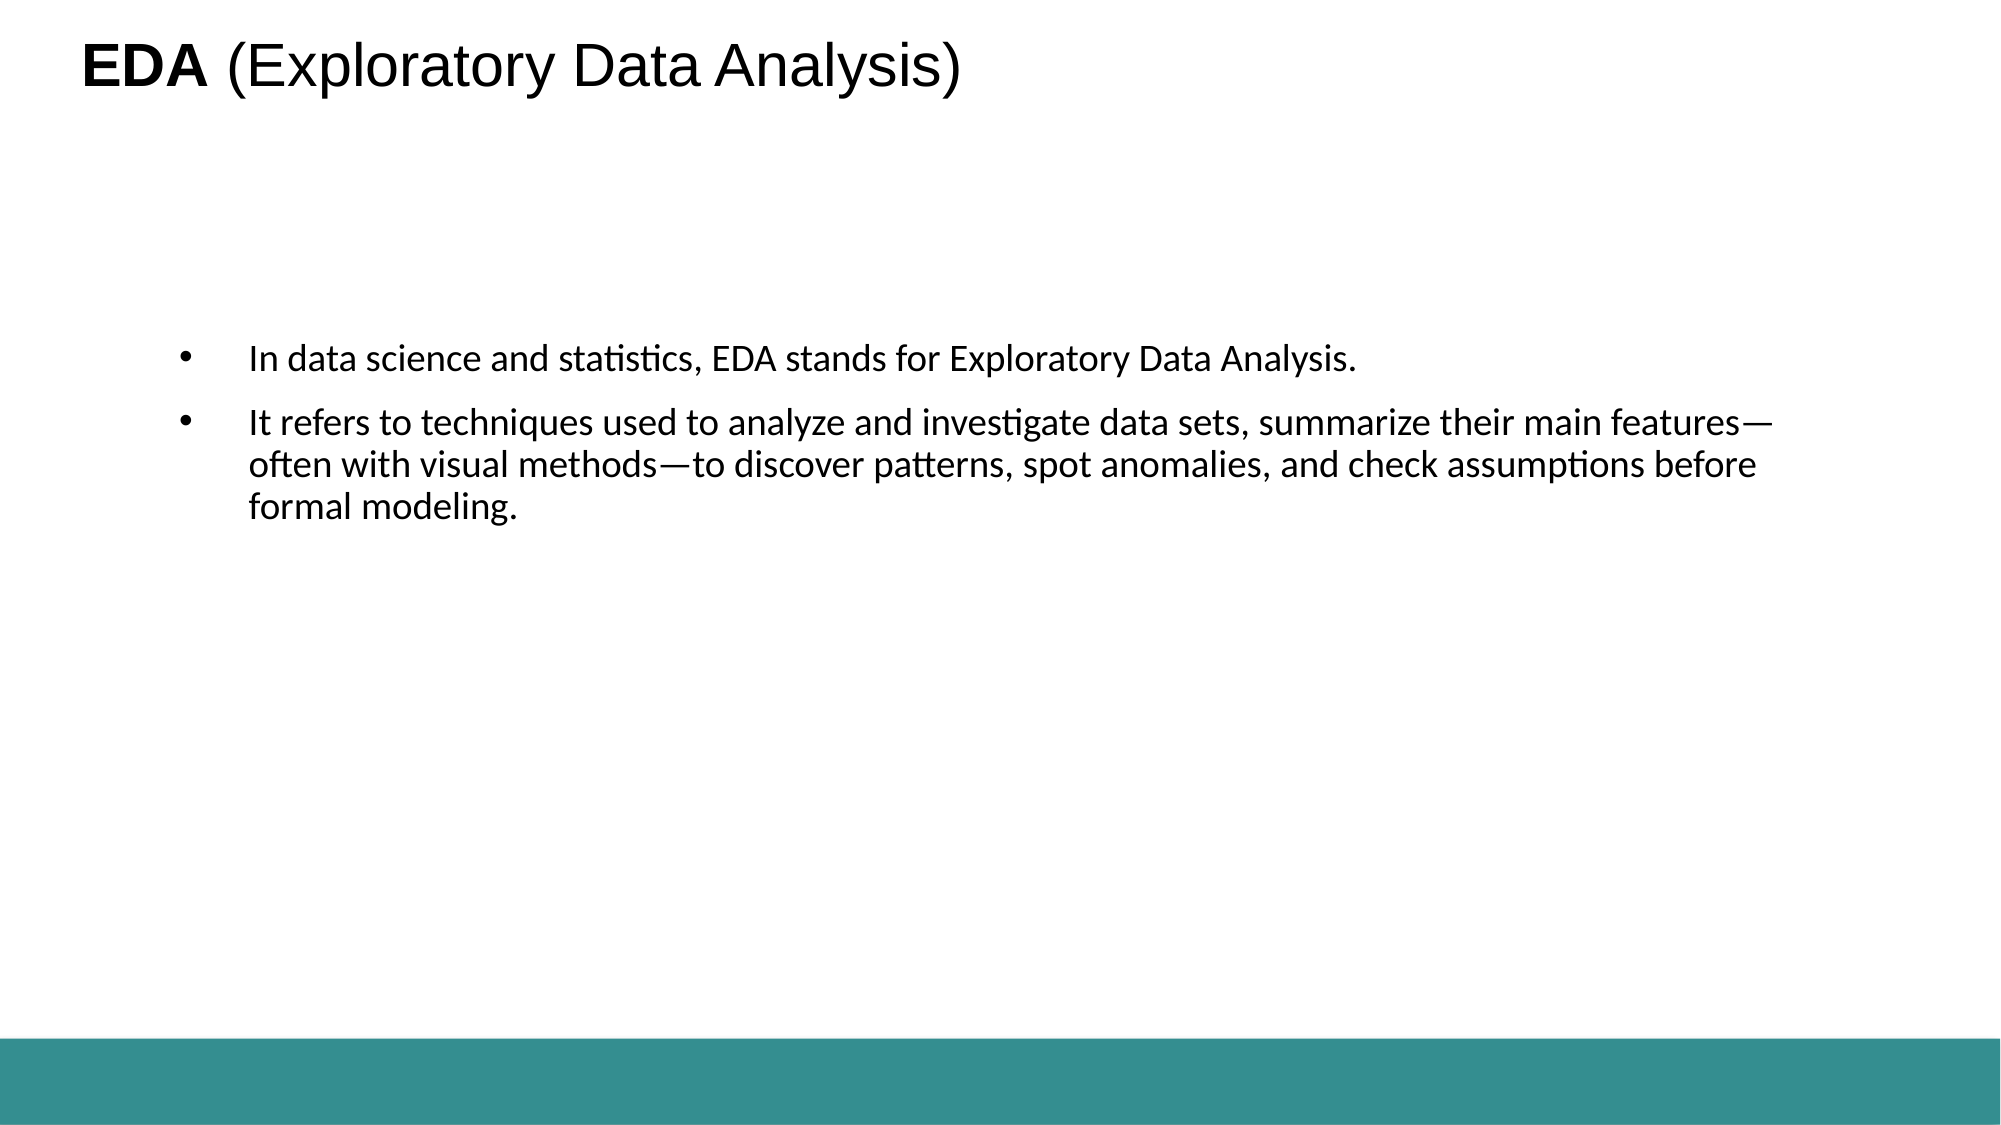

# EDA (Exploratory Data Analysis)
In data science and statistics, EDA stands for Exploratory Data Analysis.
It refers to techniques used to analyze and investigate data sets, summarize their main features—often with visual methods—to discover patterns, spot anomalies, and check assumptions before formal modeling.